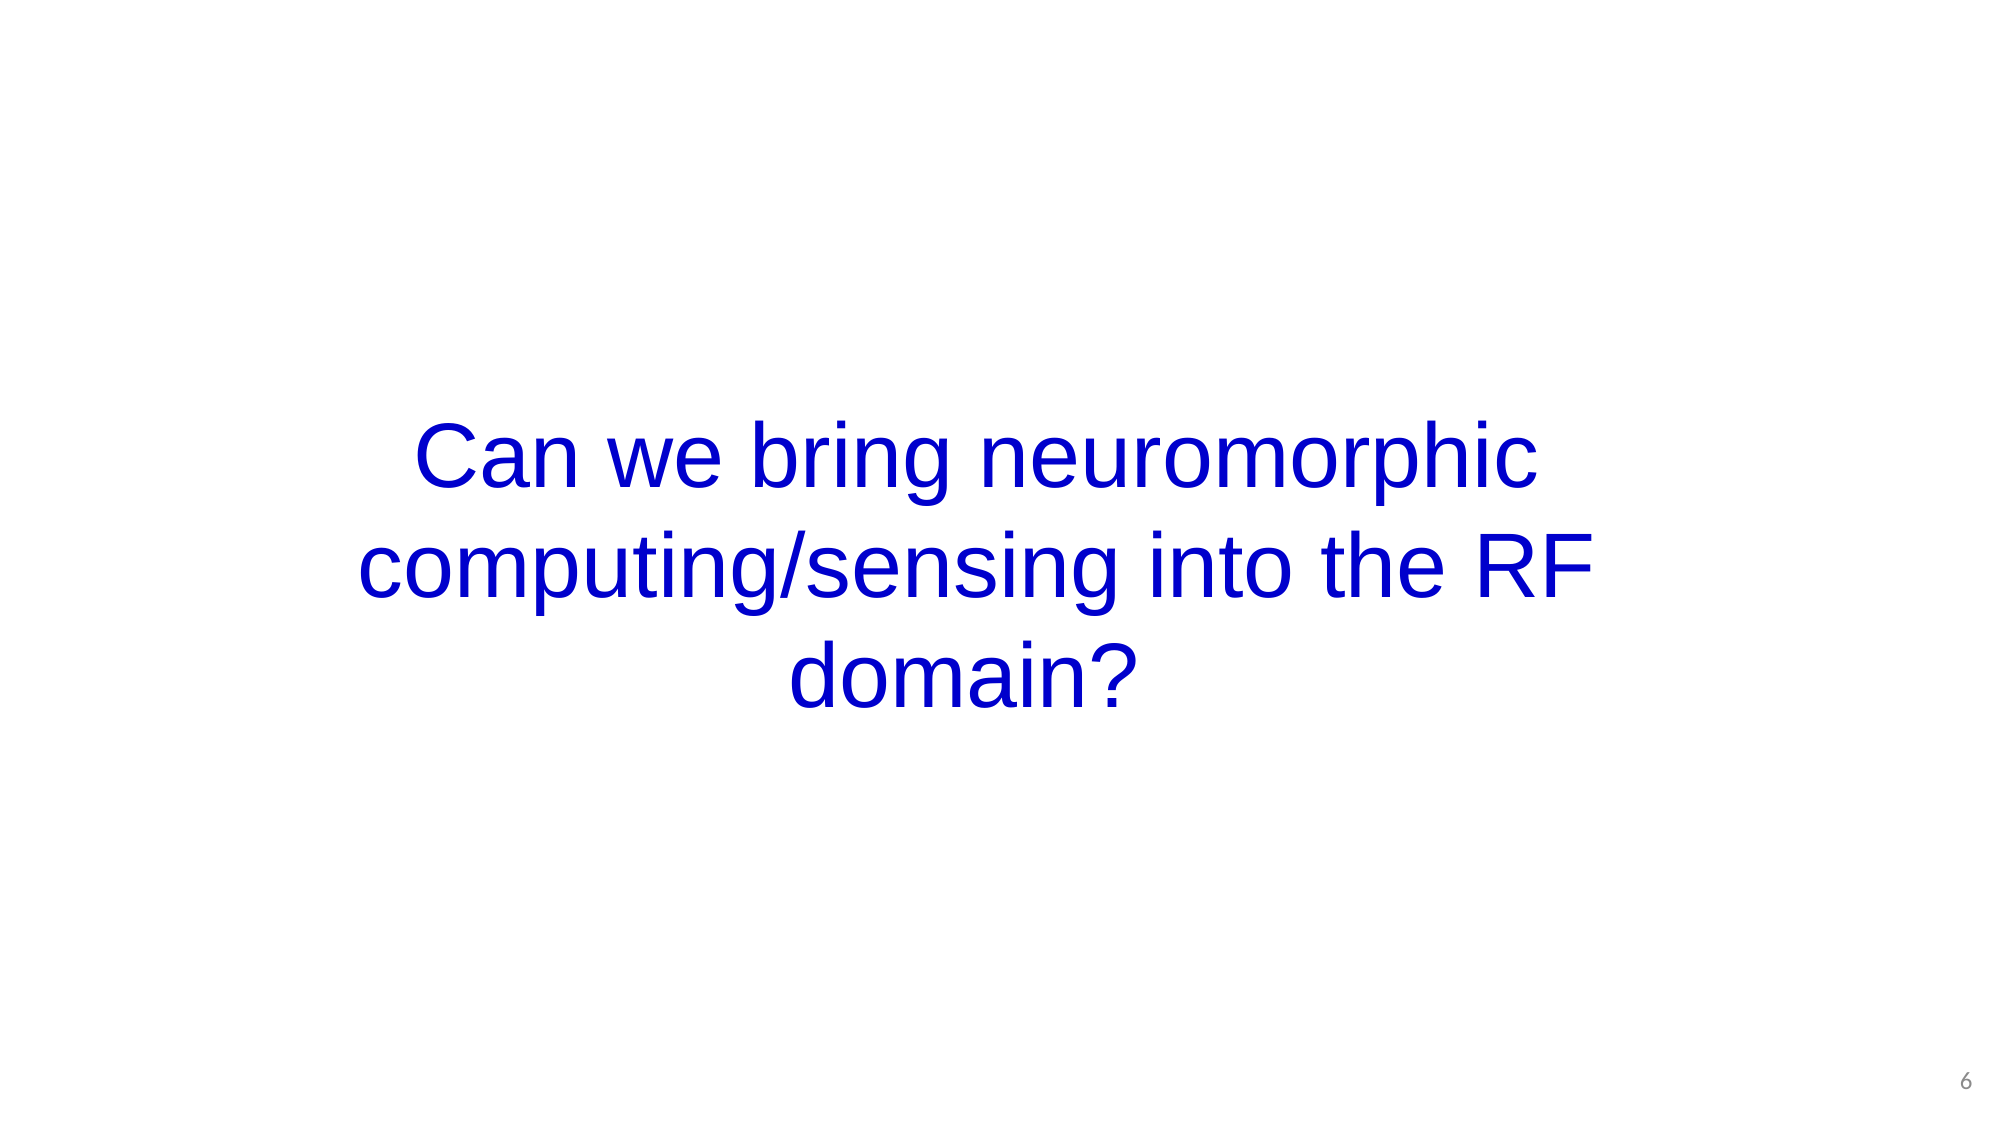

Can we bring neuromorphic computing/sensing into the RF domain?
6